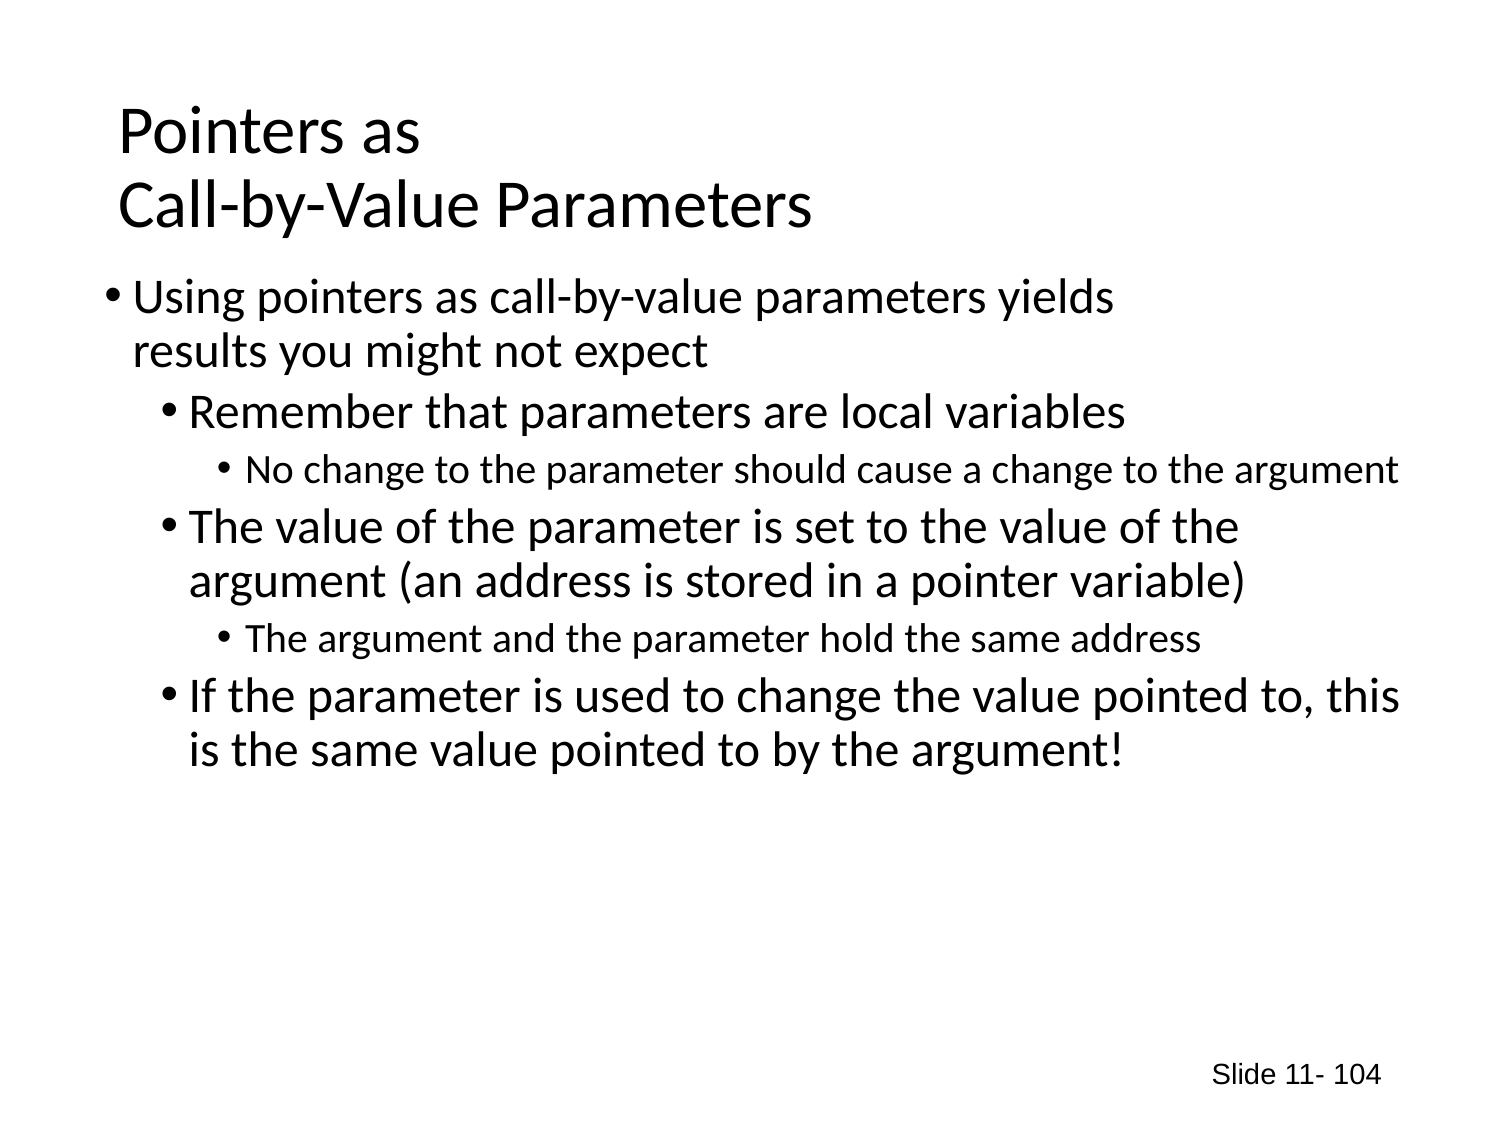

# Pointers as Call-by-Value Parameters
Using pointers as call-by-value parameters yields
results you might not expect
Remember that parameters are local variables
No change to the parameter should cause a change to the argument
The value of the parameter is set to the value of the argument (an address is stored in a pointer variable)
The argument and the parameter hold the same address
If the parameter is used to change the value pointed to, this is the same value pointed to by the argument!
Slide 11- 104